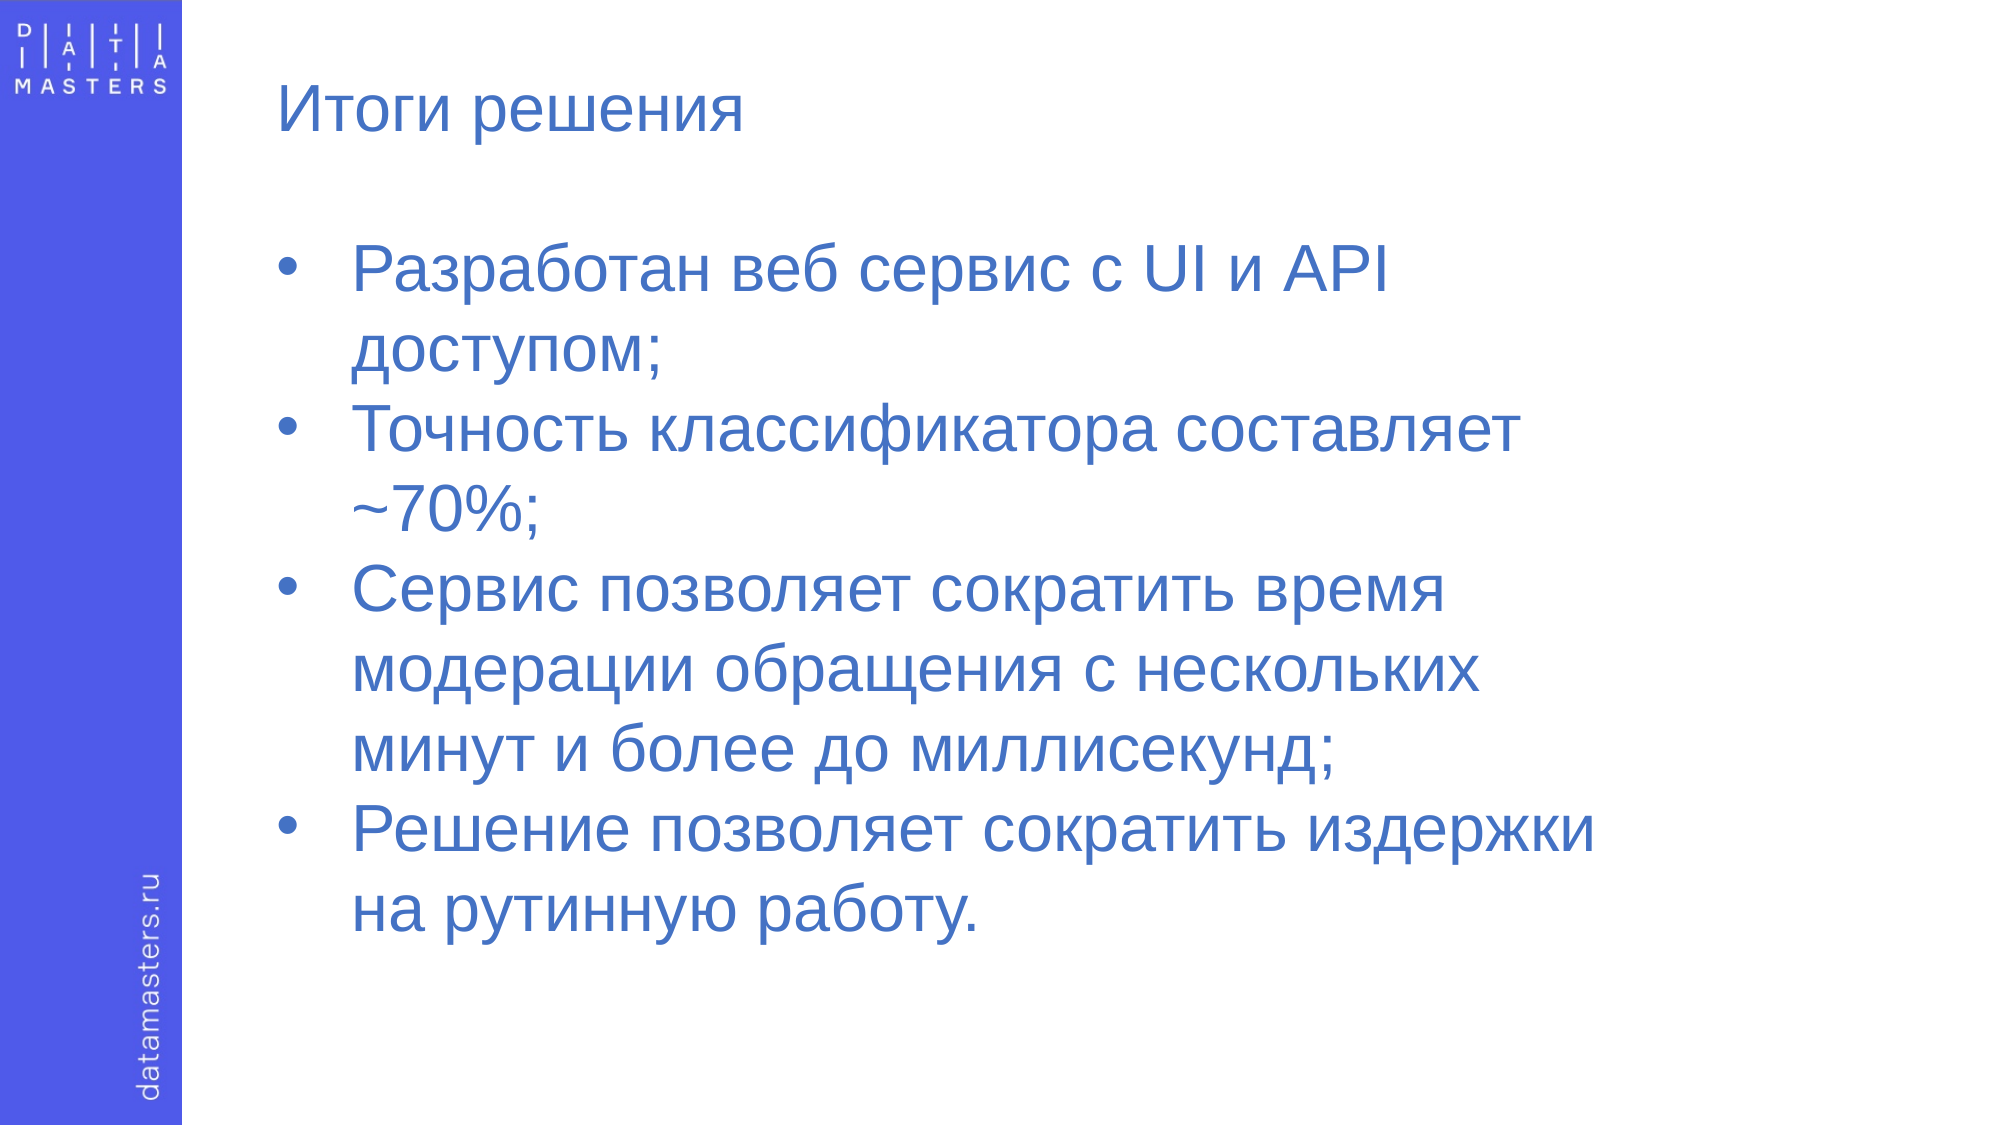

Итоги решения

Разработан веб сервис с UI и API доступом;
Точность классификатора составляет ~70%;
Сервис позволяет сократить время модерации обращения с нескольких минут и более до миллисекунд;
Решение позволяет сократить издержки на рутинную работу.